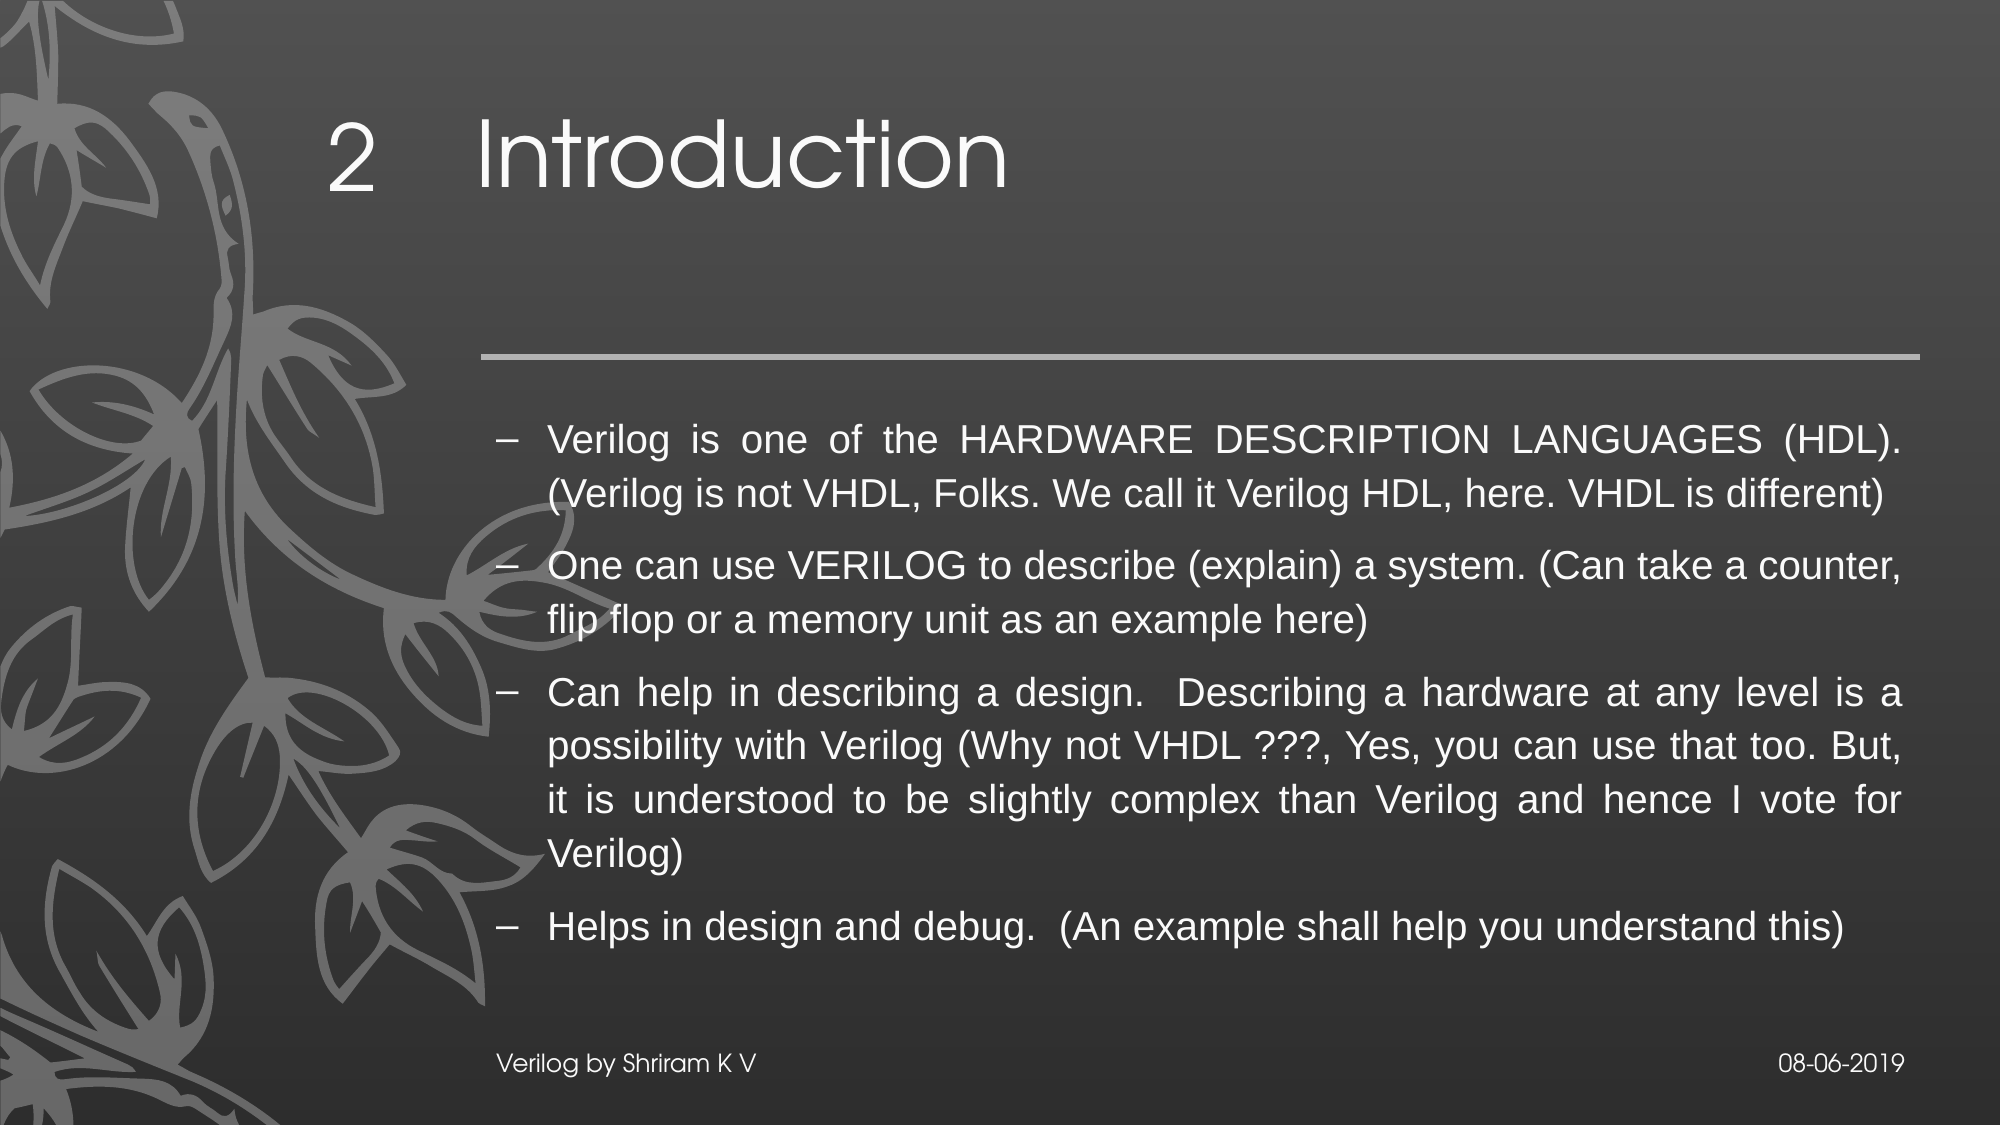

# Introduction
2
Verilog is one of the HARDWARE DESCRIPTION LANGUAGES (HDL). (Verilog is not VHDL, Folks. We call it Verilog HDL, here. VHDL is different)
One can use VERILOG to describe (explain) a system. (Can take a counter, flip flop or a memory unit as an example here)
Can help in describing a design.  Describing a hardware at any level is a possibility with Verilog (Why not VHDL ???, Yes, you can use that too. But, it is understood to be slightly complex than Verilog and hence I vote for Verilog)
Helps in design and debug.  (An example shall help you understand this)
Verilog by Shriram K V
08-06-2019